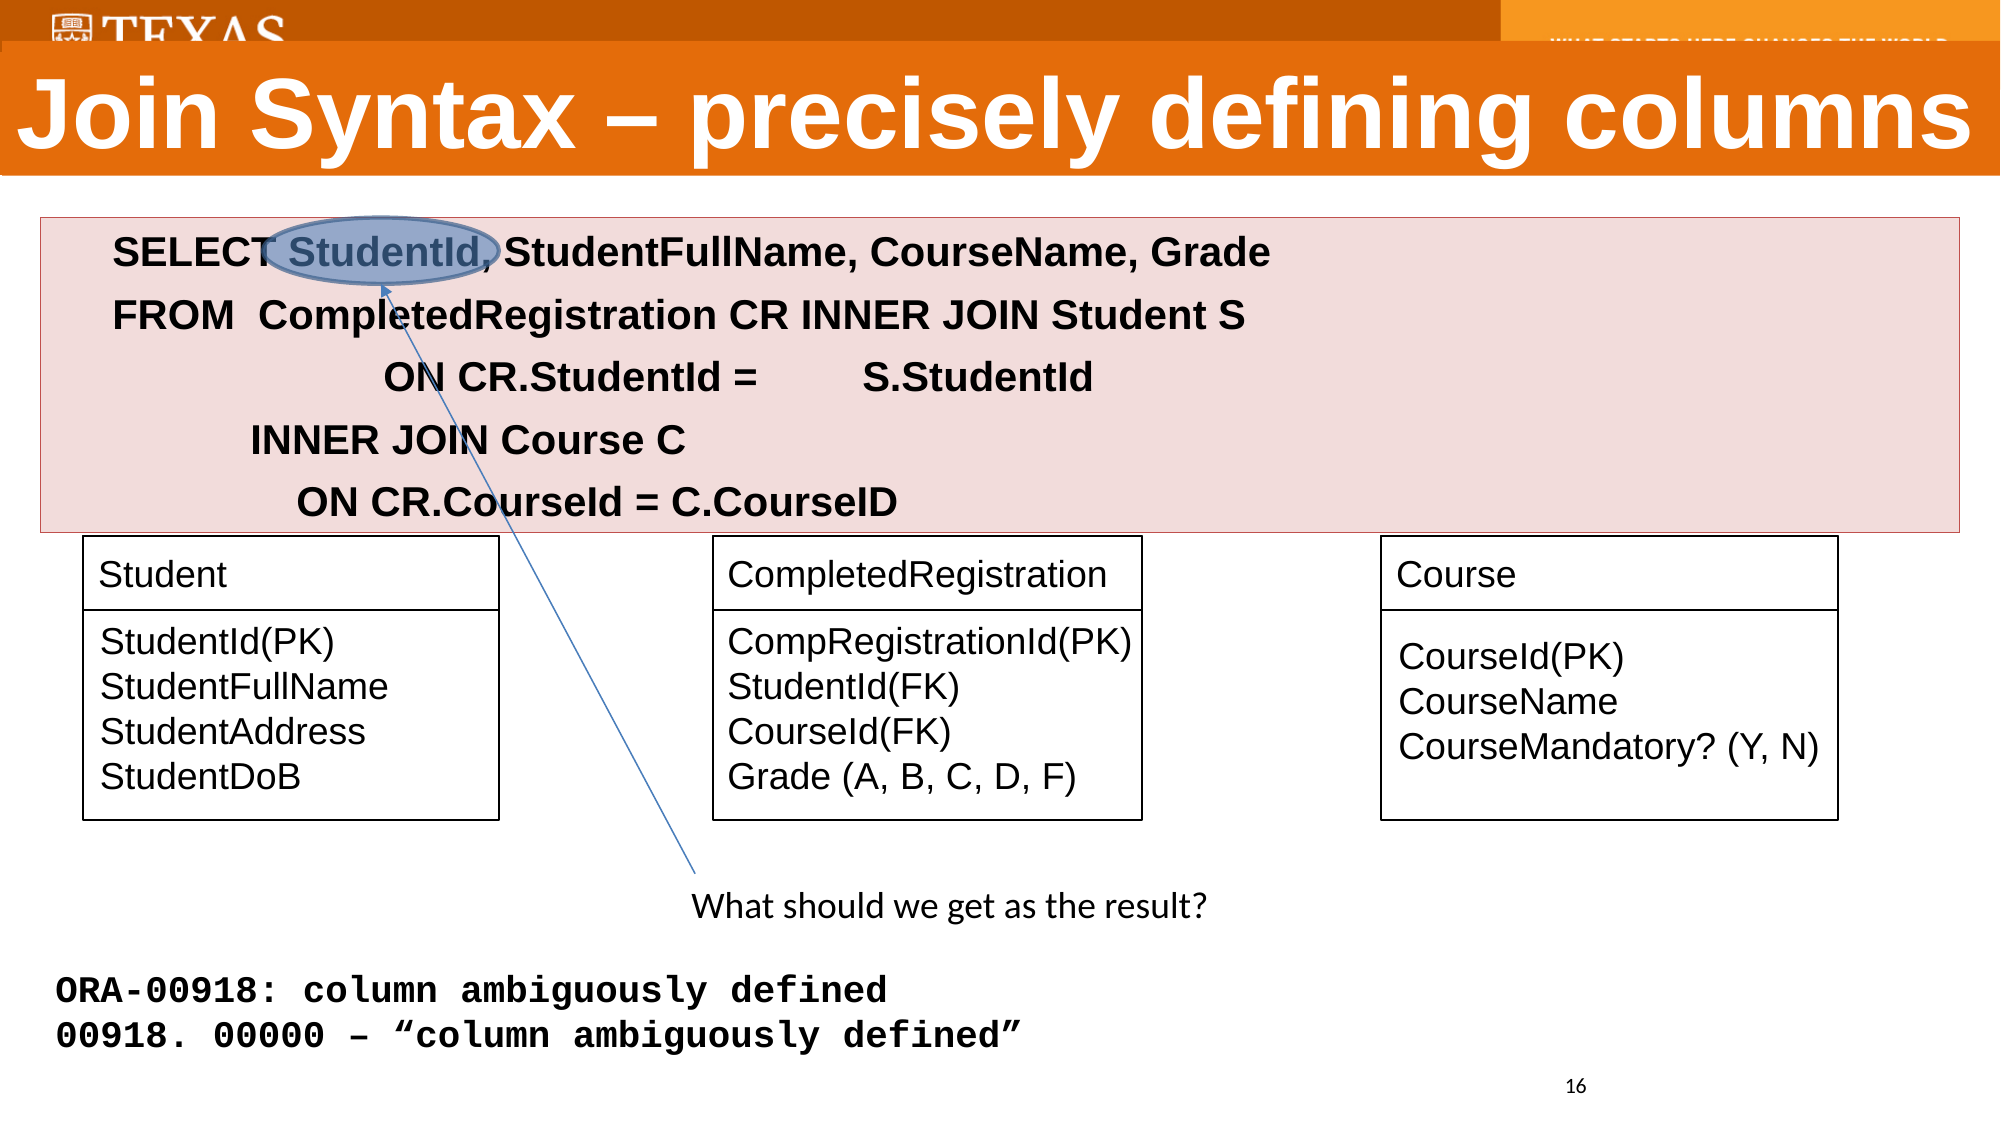

Join Syntax – precisely defining columns

SELECT StudentId, StudentFullName, CourseName, Grade
FROM  CompletedRegistration CR INNER JOIN Student S
	    ON CR.StudentId = 	S.StudentId
            INNER JOIN Course C
                ON CR.CourseId = C.CourseID

Student
StudentId(PK)
StudentFullName
StudentAddress
StudentDoB

CompletedRegistration
CompRegistrationId(PK)
StudentId(FK)
CourseId(FK)
Grade (A, B, C, D, F)

Course
CourseId(PK)
CourseName
CourseMandatory? (Y, N)
What should we get as the result?
ORA-00918: column ambiguously defined
00918. 00000 – “column ambiguously defined”
16